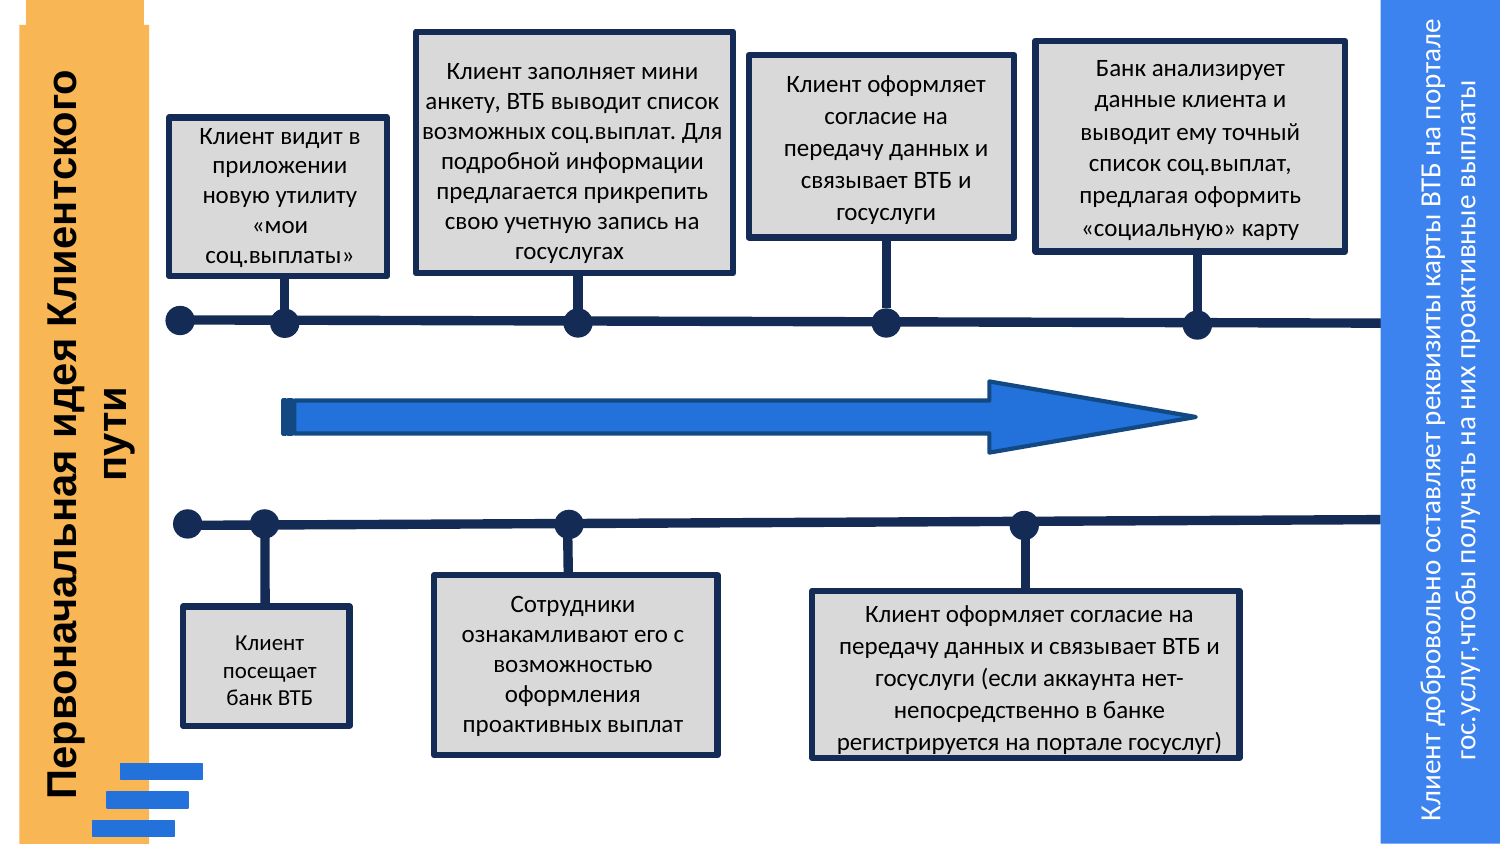

Банк анализирует данные клиента и выводит ему точный список соц.выплат, предлагая оформить «социальную» карту
Клиент заполняет мини анкету, ВТБ выводит список возможных соц.выплат. Для подробной информации предлагается прикрепить свою учетную запись на госуслугах

Клиент оформляет согласие на передачу данных и связывает ВТБ и госуслуги
Клиент видит в приложении новую утилиту «мои соц.выплаты»

Первоначальная идея Клиентского пути
Клиент добровольно оставляет реквизиты карты ВТБ на портале гос.услуг,чтобы получать на них проактивные выплаты

Сотрудники ознакамливают его с возможностью оформления проактивных выплат
Клиент оформляет согласие на передачу данных и связывает ВТБ и госуслуги (если аккаунта нет-непосредственно в банке регистрируется на портале госуслуг)

Клиент посещает банк ВТБ